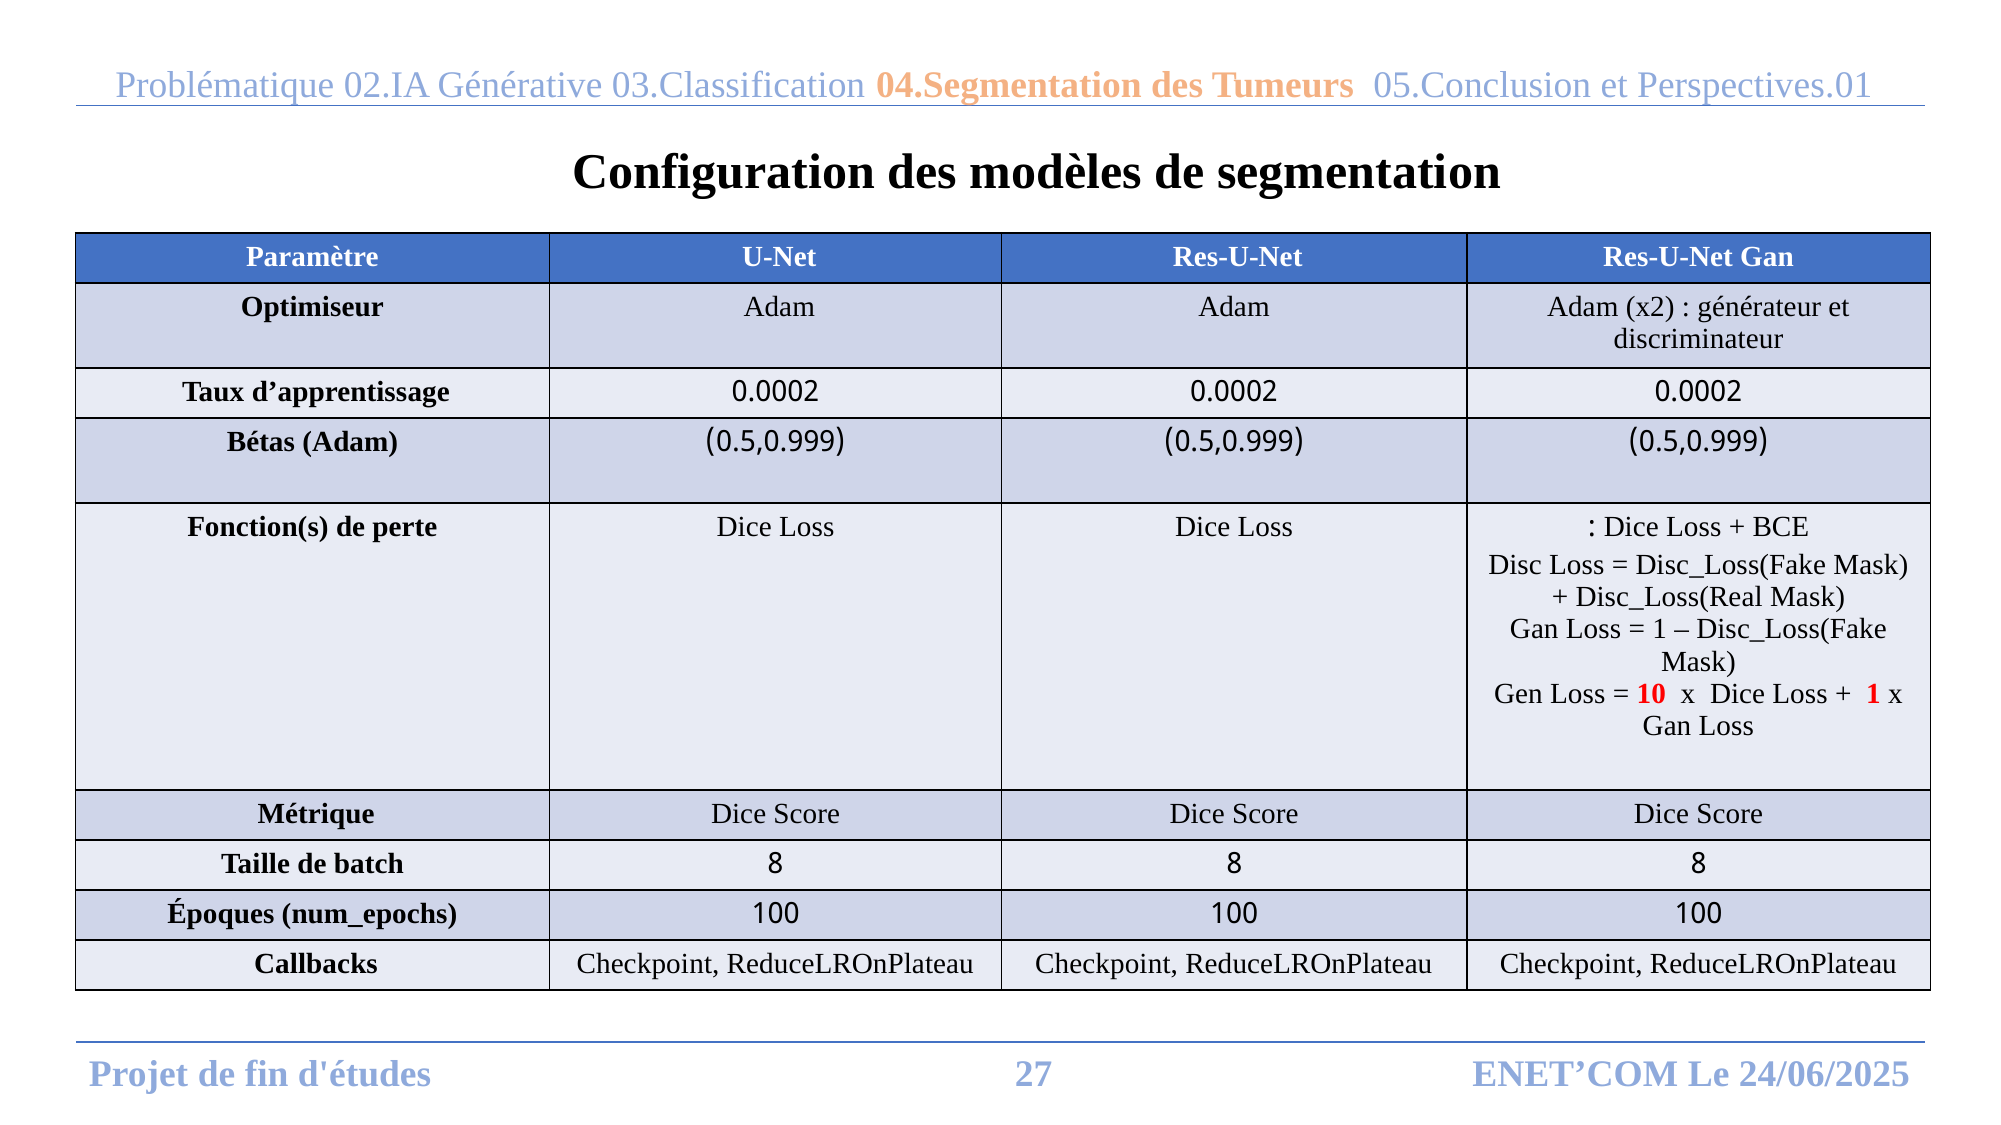

01.Problématique 02.IA Générative 03.Classification 04.Segmentation des Tumeurs  05.Conclusion et Perspectives
Configuration des modèles de segmentation
| Paramètre | U-Net | Res-U-Net | Res-U-Net Gan |
| --- | --- | --- | --- |
| Optimiseur | Adam | Adam | Adam (x2) : générateur et discriminateur |
| Taux d’apprentissage | 0.0002 | 0.0002 | 0.0002 |
| Bétas (Adam) | (0.5,0.999) | (0.5,0.999) | (0.5,0.999) |
| Fonction(s) de perte | Dice Loss | Dice Loss | Dice Loss + BCE : Disc Loss = Disc\_Loss(Fake Mask) + Disc\_Loss(Real Mask) Gan Loss = 1 – Disc\_Loss(Fake Mask) Gen Loss = 10  x Dice Loss + 1 x Gan Loss |
| Métrique | Dice Score | Dice Score | Dice Score |
| Taille de batch | 8 | 8 | 8 |
| Époques (num\_epochs) | 100 | 100 | 100 |
| Callbacks | Checkpoint, ReduceLROnPlateau | Checkpoint, ReduceLROnPlateau | Checkpoint, ReduceLROnPlateau |
Projet de fin d'études
ENET’COM Le 24/06/2025
27